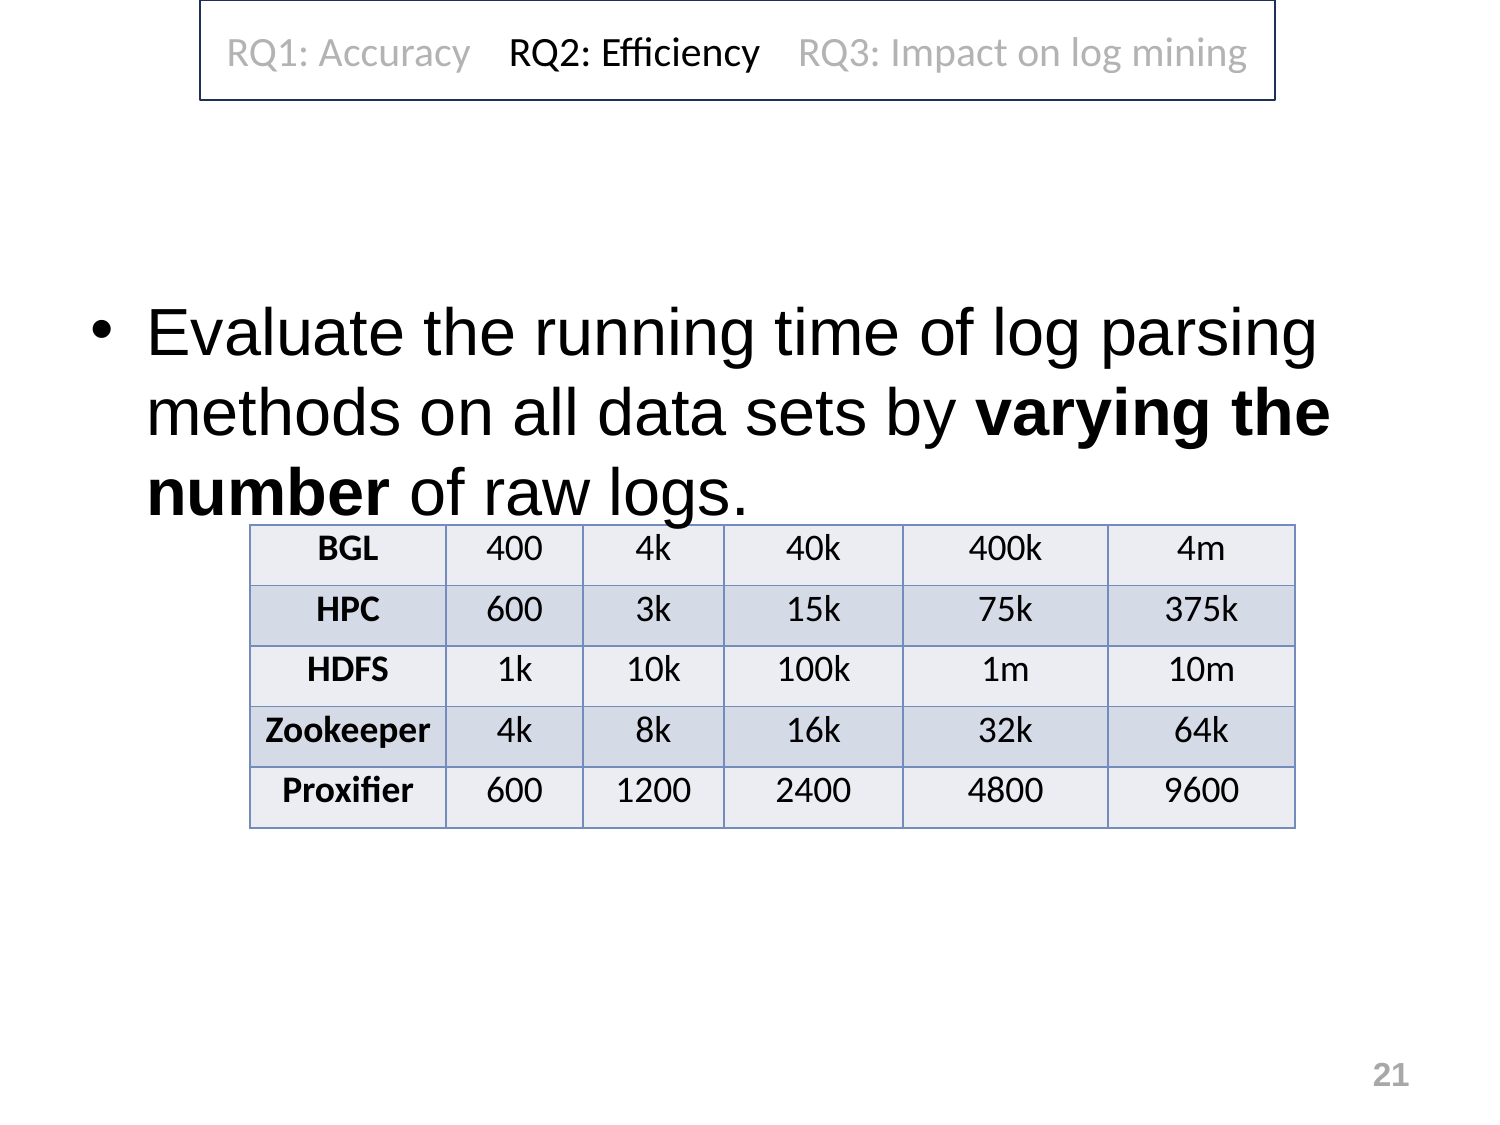

RQ1: Accuracy    RQ2: Efficiency    RQ3: Impact on log mining

Evaluate the running time of log parsing methods on all data sets by varying the number of raw logs.

| BGL | 400 | 4k | 40k | 400k | 4m |
| --- | --- | --- | --- | --- | --- |
| HPC | 600 | 3k | 15k | 75k | 375k |
| HDFS | 1k | 10k | 100k | 1m | 10m |
| Zookeeper | 4k | 8k | 16k | 32k | 64k |
| Proxifier | 600 | 1200 | 2400 | 4800 | 9600 |
21